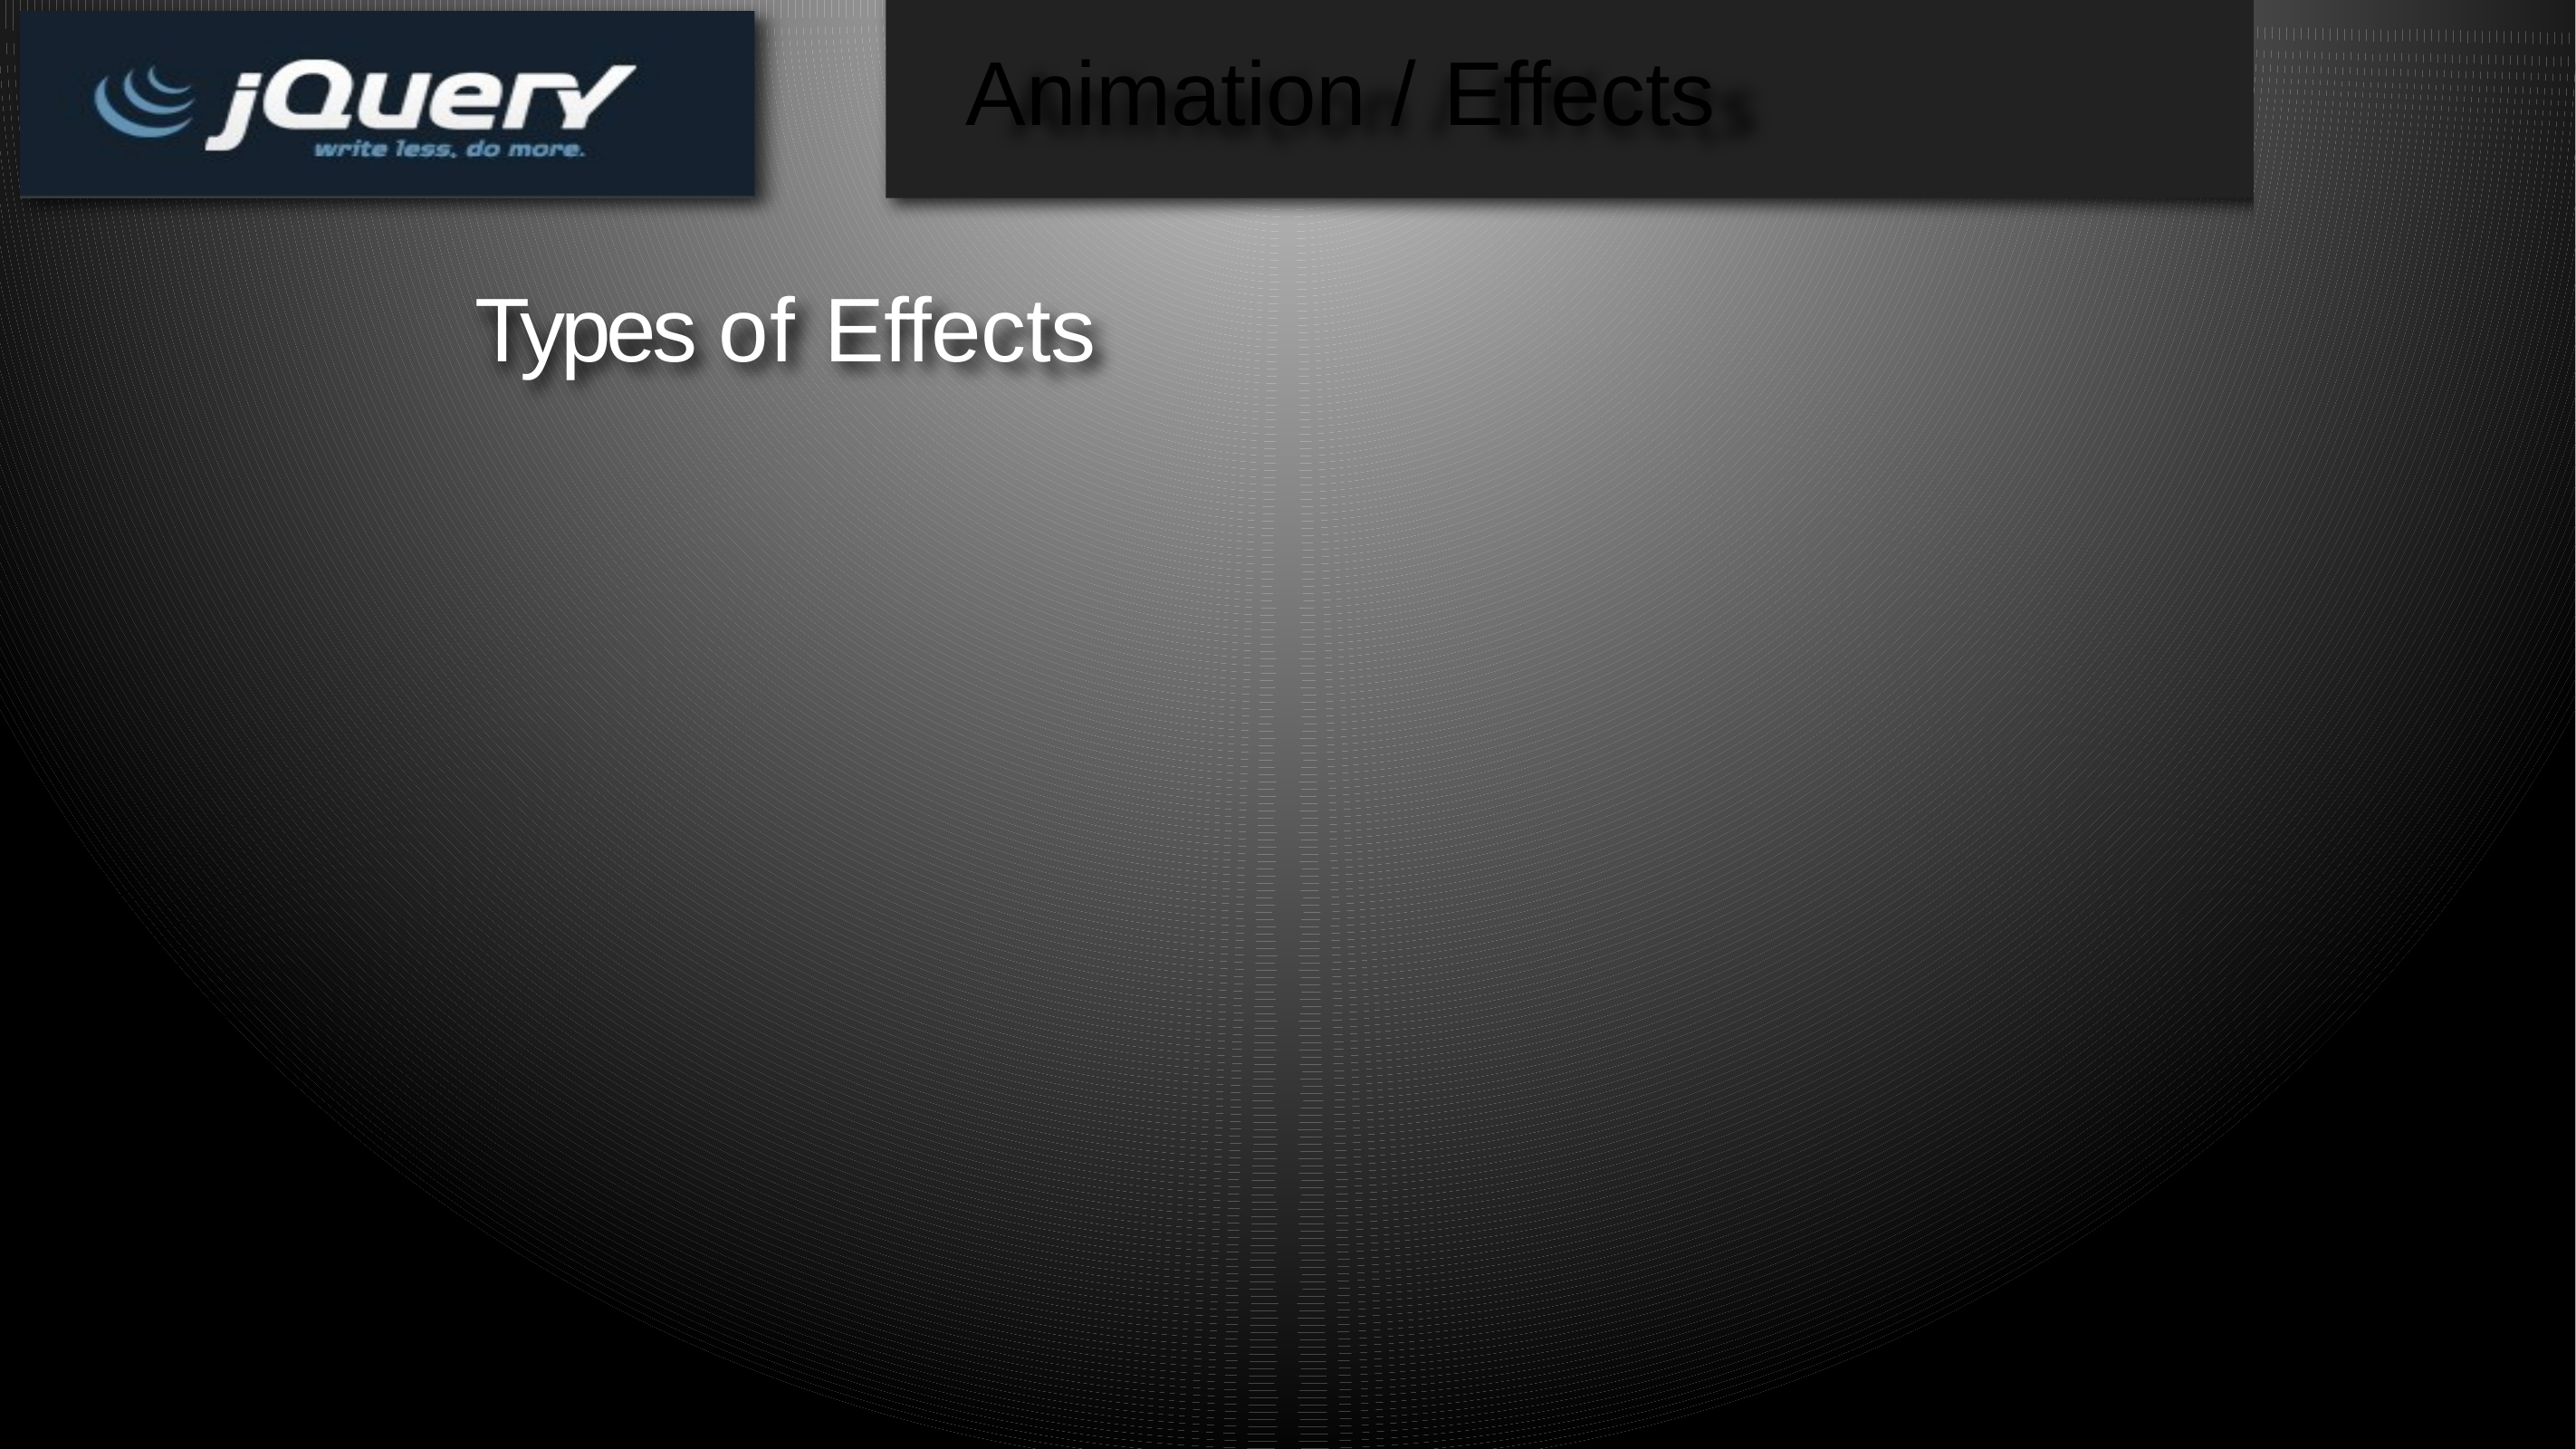

# Animation / Effects

Types of Effects